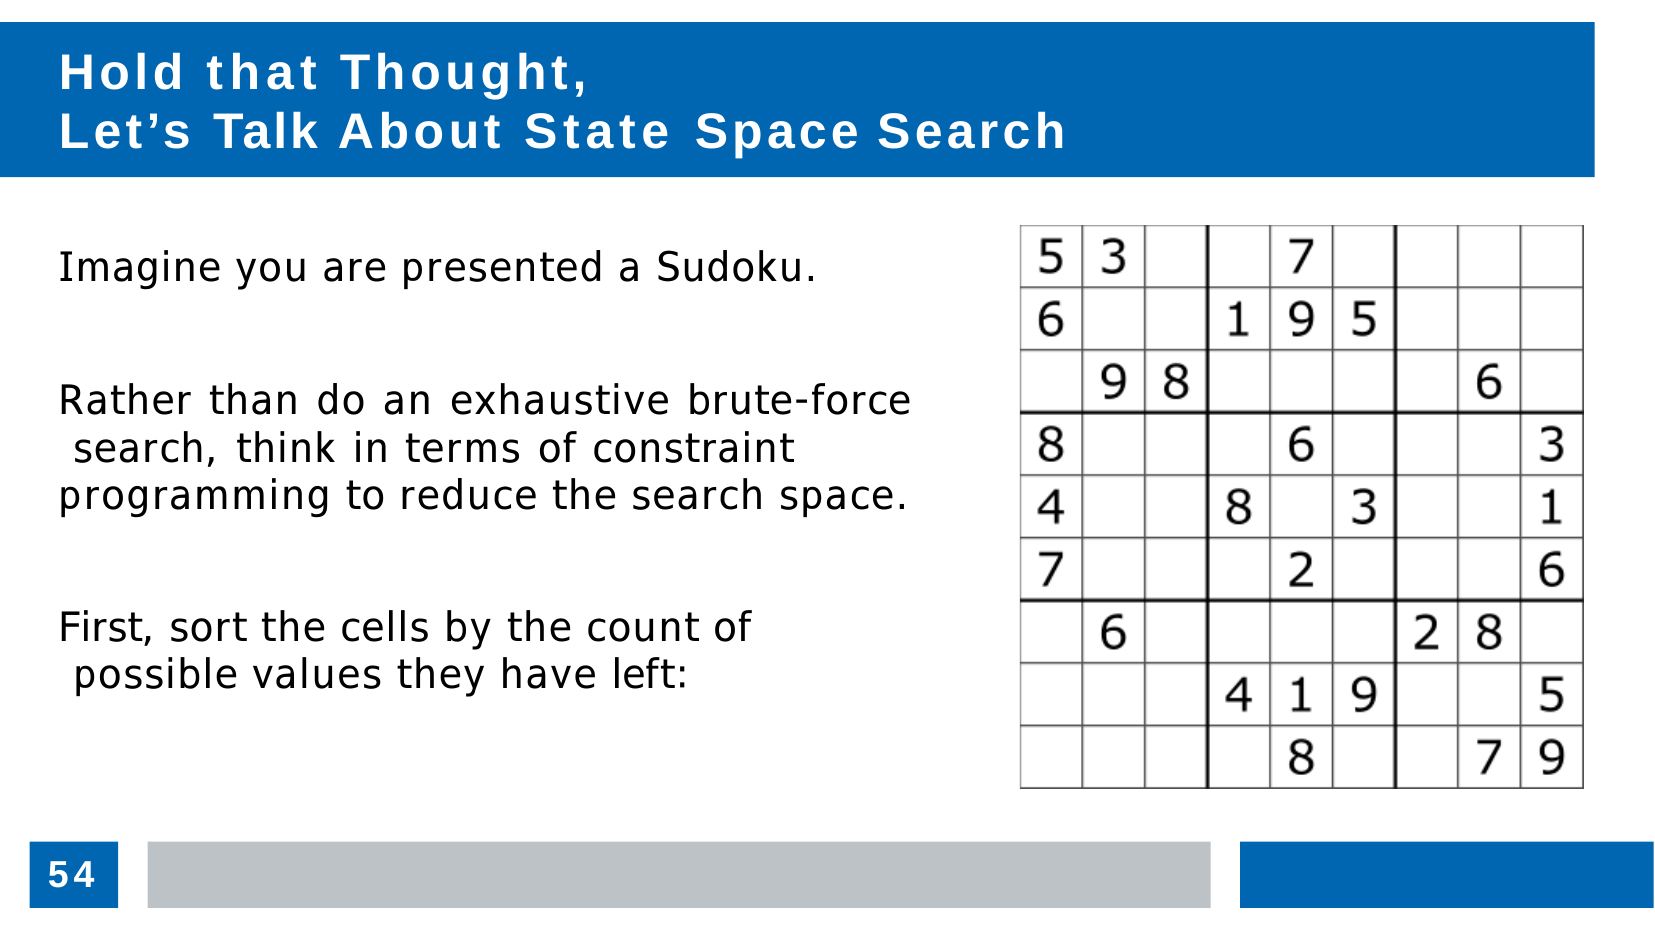

# Hold that Thought,
Let’s Talk About State Space Search

Imagine you are presented a Sudoku.

Rather than do an exhaustive brute-force  search, think in terms of constraint  programming to reduce the search space.

First, sort the cells by the count of  possible values they have left:
54